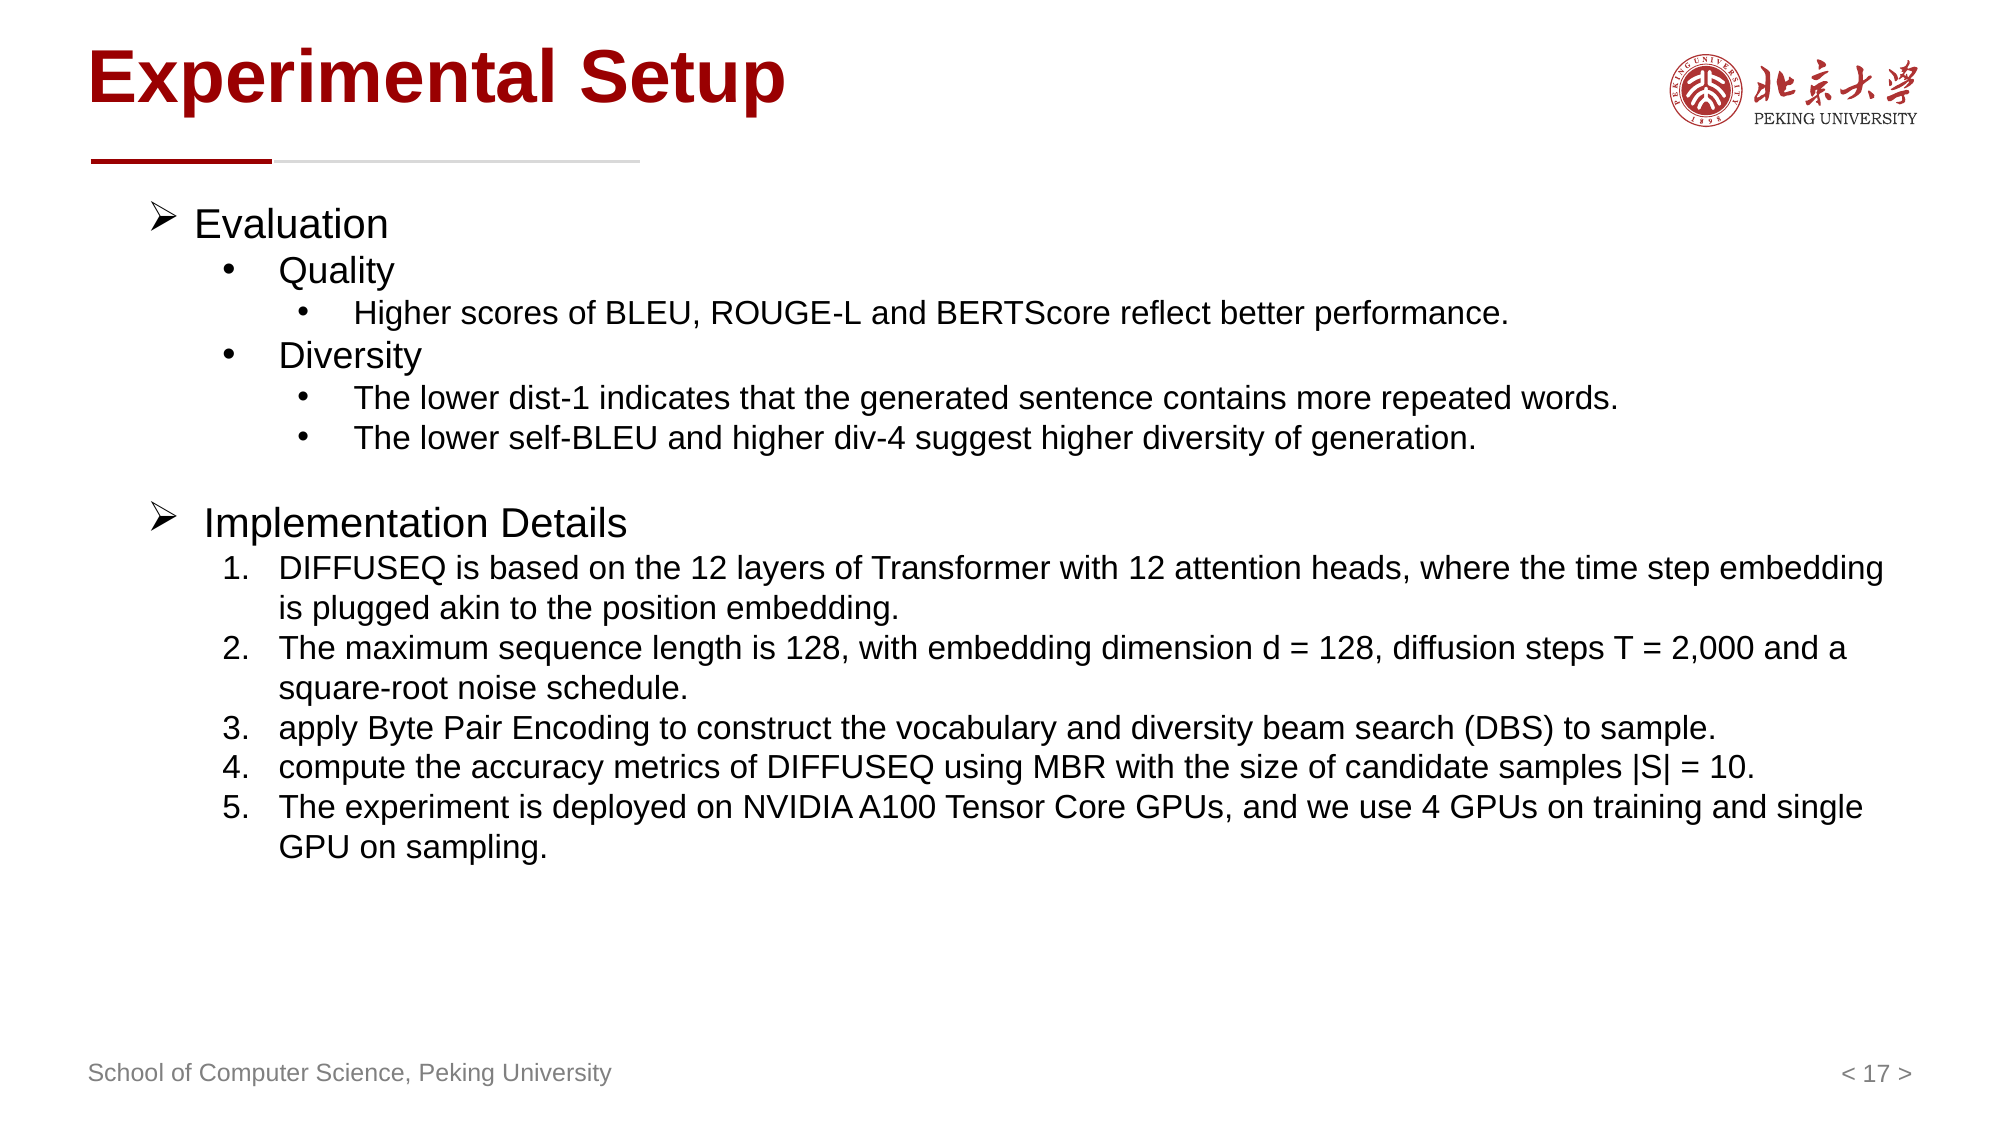

Experimental Setup
Evaluation
Quality
Higher scores of BLEU, ROUGE-L and BERTScore reflect better performance.
Diversity
The lower dist-1 indicates that the generated sentence contains more repeated words.
The lower self-BLEU and higher div-4 suggest higher diversity of generation.

Implementation Details
DIFFUSEQ is based on the 12 layers of Transformer with 12 attention heads, where the time step embedding is plugged akin to the position embedding.
The maximum sequence length is 128, with embedding dimension d = 128, diffusion steps T = 2,000 and a square-root noise schedule.
apply Byte Pair Encoding to construct the vocabulary and diversity beam search (DBS) to sample.
compute the accuracy metrics of DIFFUSEQ using MBR with the size of candidate samples |S| = 10.
The experiment is deployed on NVIDIA A100 Tensor Core GPUs, and we use 4 GPUs on training and single GPU on sampling.